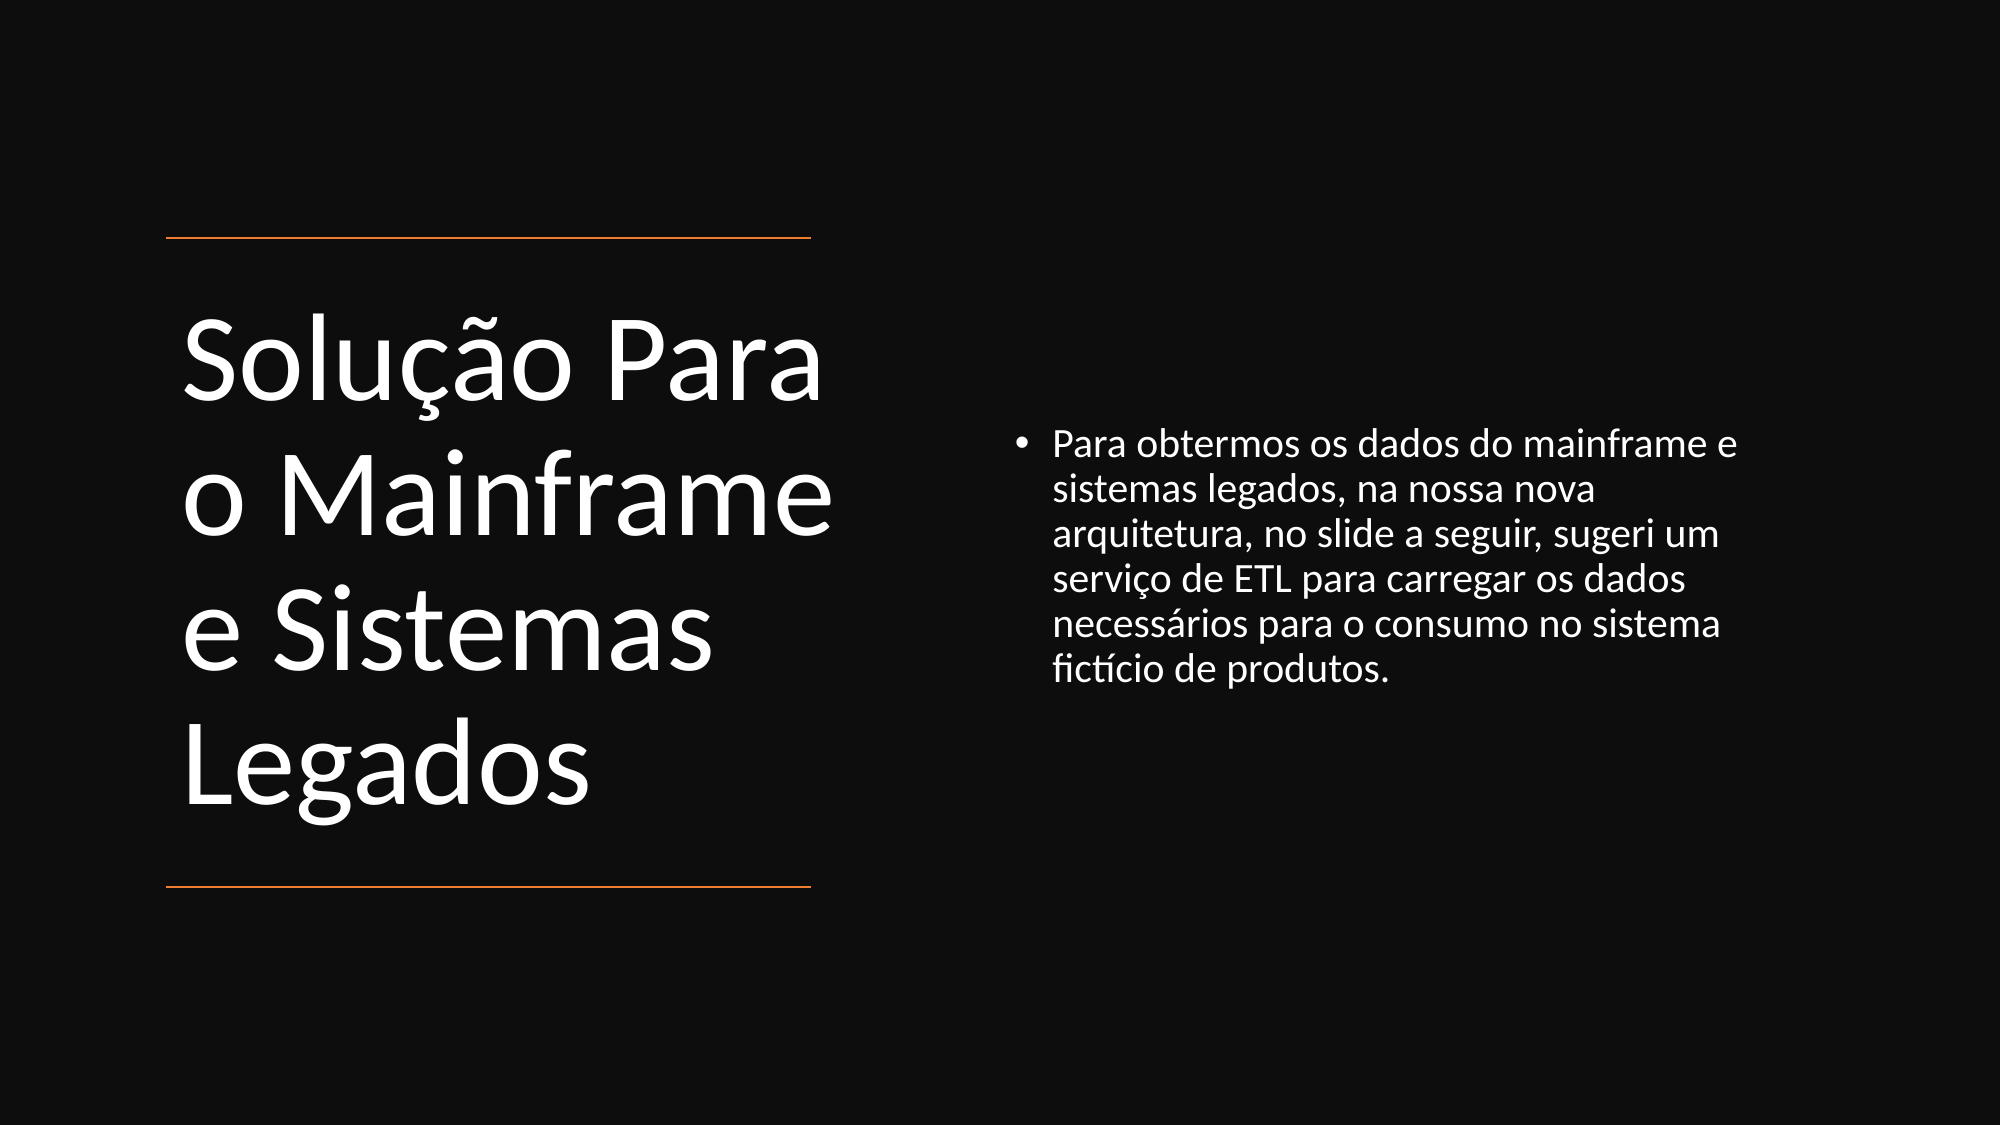

Para obtermos os dados do mainframe e sistemas legados, na nossa nova arquitetura, no slide a seguir, sugeri um serviço de ETL para carregar os dados necessários para o consumo no sistema fictício de produtos.
# Solução Para o Mainframe e Sistemas Legados